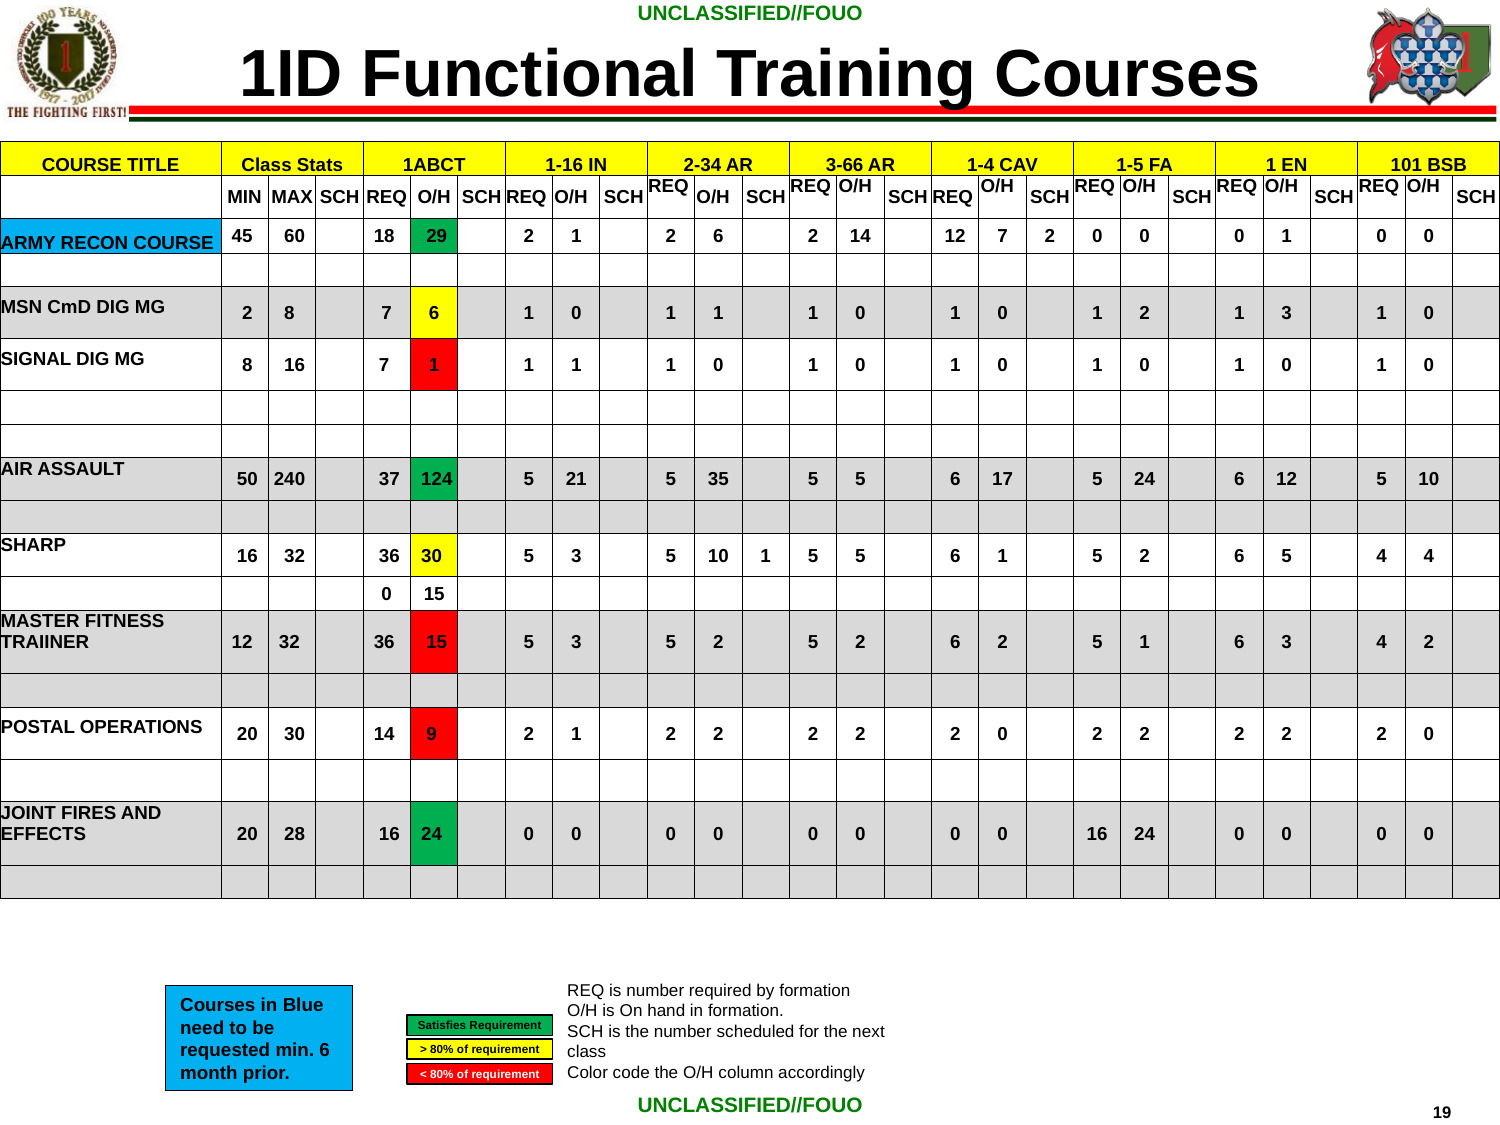

1ID Functional Training Courses
| COURSE TITLE | Class Stats |  |  | 1ABCT |  |  | 1-16 IN |  |  | 2-34 AR |  |  | 3-66 AR |  |  | 1-4 CAV |  |  | 1-5 FA |  |  | 1 EN |  |  | 101 BSB |  |  |
| --- | --- | --- | --- | --- | --- | --- | --- | --- | --- | --- | --- | --- | --- | --- | --- | --- | --- | --- | --- | --- | --- | --- | --- | --- | --- | --- | --- |
|  | MIN | MAX | SCH | REQ | O/H | SCH | REQ | O/H | SCH | REQ | O/H | SCH | REQ | O/H | SCH | REQ | O/H | SCH | REQ | O/H | SCH | REQ | O/H | SCH | REQ | O/H | SCH |
| ARMY RECON COURSE | 45 | 60 |  | 18 | 29 |  | 2 | 1 |  | 2 | 6 |  | 2 | 14 |  | 12 | 7 | 2 | 0 | 0 |  | 0 | 1 |  | 0 | 0 |  |
|  |  |  |  |  |  |  |  |  |  |  |  |  |  |  |  |  |  |  |  |  |  |  |  |  |  |  |  |
| MSN CmD DIG MG | 2 | 8 |  | 7 | 6 |  | 1 | 0 |  | 1 | 1 |  | 1 | 0 |  | 1 | 0 |  | 1 | 2 |  | 1 | 3 |  | 1 | 0 |  |
| SIGNAL DIG MG | 8 | 16 |  | 7 | 1 |  | 1 | 1 |  | 1 | 0 |  | 1 | 0 |  | 1 | 0 |  | 1 | 0 |  | 1 | 0 |  | 1 | 0 |  |
|  |  |  |  |  |  |  |  |  |  |  |  |  |  |  |  |  |  |  |  |  |  |  |  |  |  |  |  |
|  |  |  |  |  |  |  |  |  |  |  |  |  |  |  |  |  |  |  |  |  |  |  |  |  |  |  |  |
| AIR ASSAULT | 50 | 240 |  | 37 | 124 |  | 5 | 21 |  | 5 | 35 |  | 5 | 5 |  | 6 | 17 |  | 5 | 24 |  | 6 | 12 |  | 5 | 10 |  |
|  |  |  |  |  |  |  |  |  |  |  |  |  |  |  |  |  |  |  |  |  |  |  |  |  |  |  |  |
| SHARP | 16 | 32 |  | 36 | 30 |  | 5 | 3 |  | 5 | 10 | 1 | 5 | 5 |  | 6 | 1 |  | 5 | 2 |  | 6 | 5 |  | 4 | 4 |  |
|  |  |  |  | 0 | 15 |  |  |  |  |  |  |  |  |  |  |  |  |  |  |  |  |  |  |  |  |  |  |
| MASTER FITNESS TRAIINER | 12 | 32 |  | 36 | 15 |  | 5 | 3 |  | 5 | 2 |  | 5 | 2 |  | 6 | 2 |  | 5 | 1 |  | 6 | 3 |  | 4 | 2 |  |
|  |  |  |  |  |  |  |  |  |  |  |  |  |  |  |  |  |  |  |  |  |  |  |  |  |  |  |  |
| POSTAL OPERATIONS | 20 | 30 |  | 14 | 9 |  | 2 | 1 |  | 2 | 2 |  | 2 | 2 |  | 2 | 0 |  | 2 | 2 |  | 2 | 2 |  | 2 | 0 |  |
|  |  |  |  |  |  |  |  |  |  |  |  |  |  |  |  |  |  |  |  |  |  |  |  |  |  |  |  |
| JOINT FIRES AND EFFECTS | 20 | 28 |  | 16 | 24 |  | 0 | 0 |  | 0 | 0 |  | 0 | 0 |  | 0 | 0 |  | 16 | 24 |  | 0 | 0 |  | 0 | 0 |  |
|  |  |  |  |  |  |  |  |  |  |  |  |  |  |  |  |  |  |  |  |  |  |  |  |  |  |  |  |
REQ is number required by formation
O/H is On hand in formation.
SCH is the number scheduled for the next class
Color code the O/H column accordingly

Courses in Blue need to be requested min. 6 month prior.
Satisfies Requirement
> 80% of requirement
< 80% of requirement